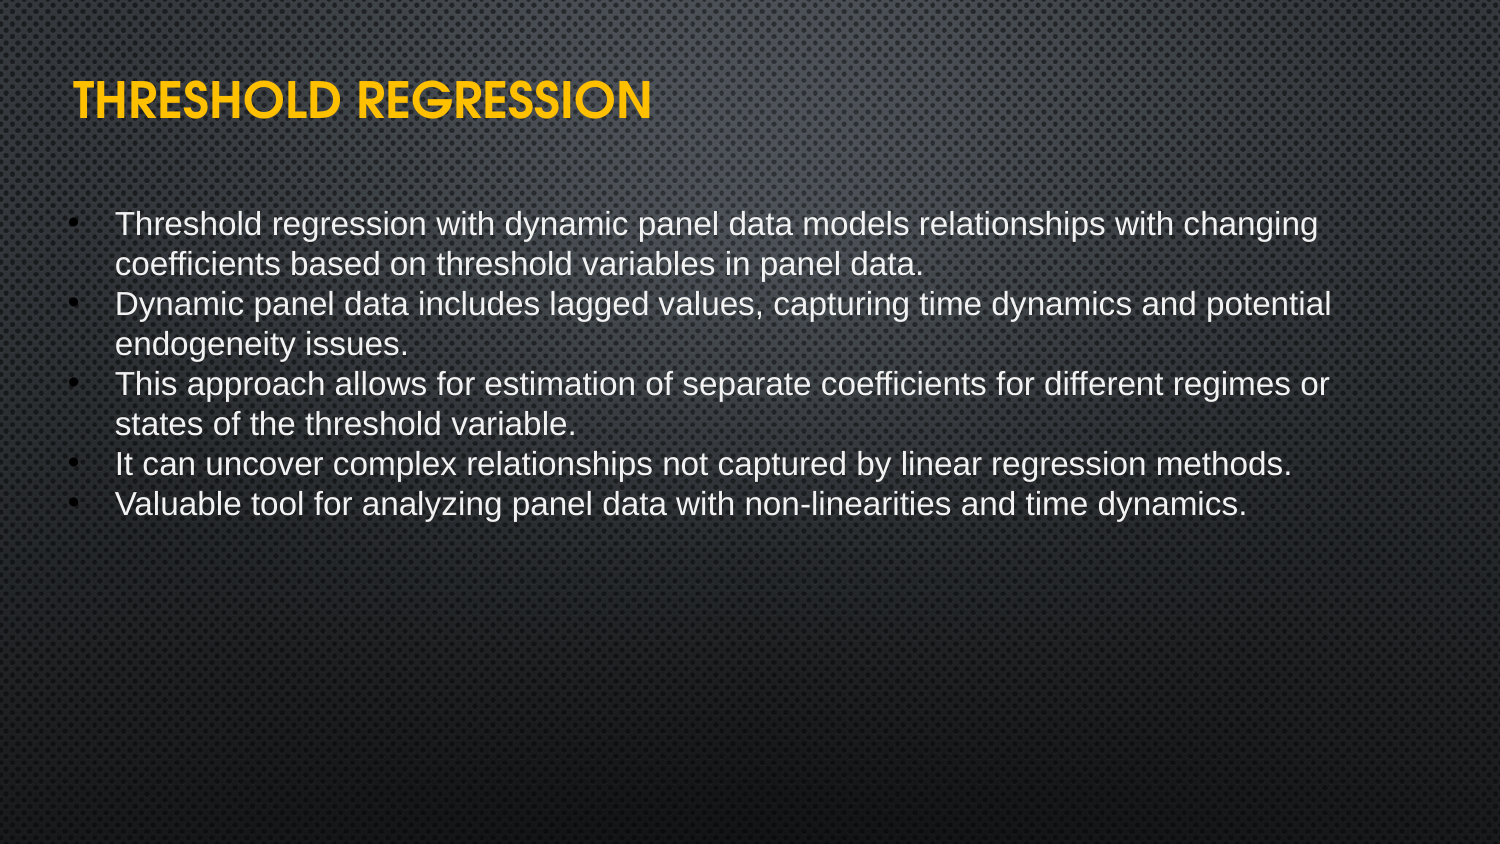

# THRESHOLD REGRESSION
Threshold regression with dynamic panel data models relationships with changing coefficients based on threshold variables in panel data.
Dynamic panel data includes lagged values, capturing time dynamics and potential endogeneity issues.
This approach allows for estimation of separate coefficients for different regimes or states of the threshold variable.
It can uncover complex relationships not captured by linear regression methods.
Valuable tool for analyzing panel data with non-linearities and time dynamics.